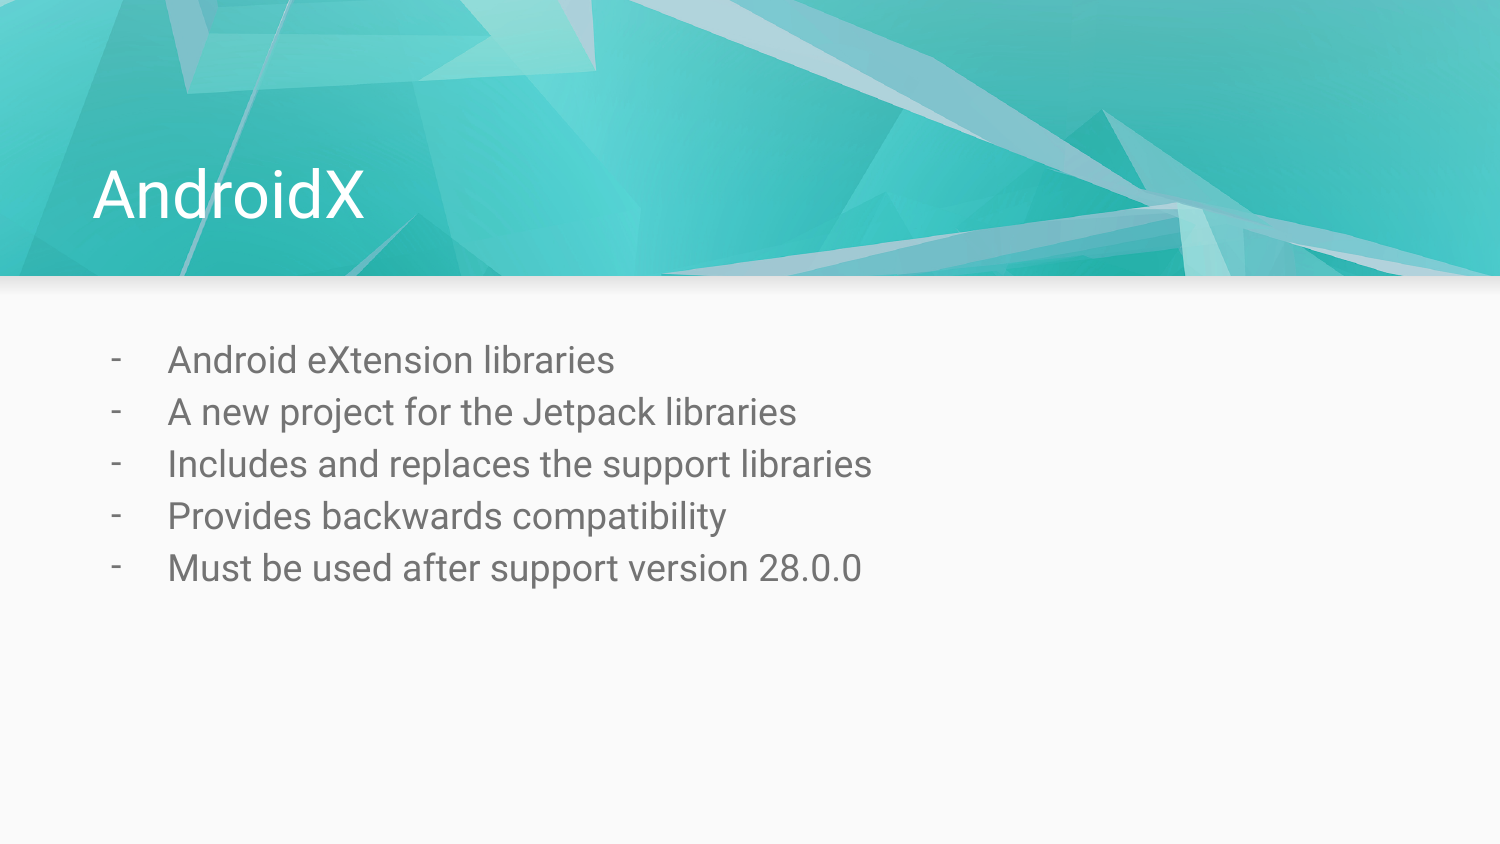

# AndroidX
Android eXtension libraries
A new project for the Jetpack libraries
Includes and replaces the support libraries
Provides backwards compatibility
Must be used after support version 28.0.0